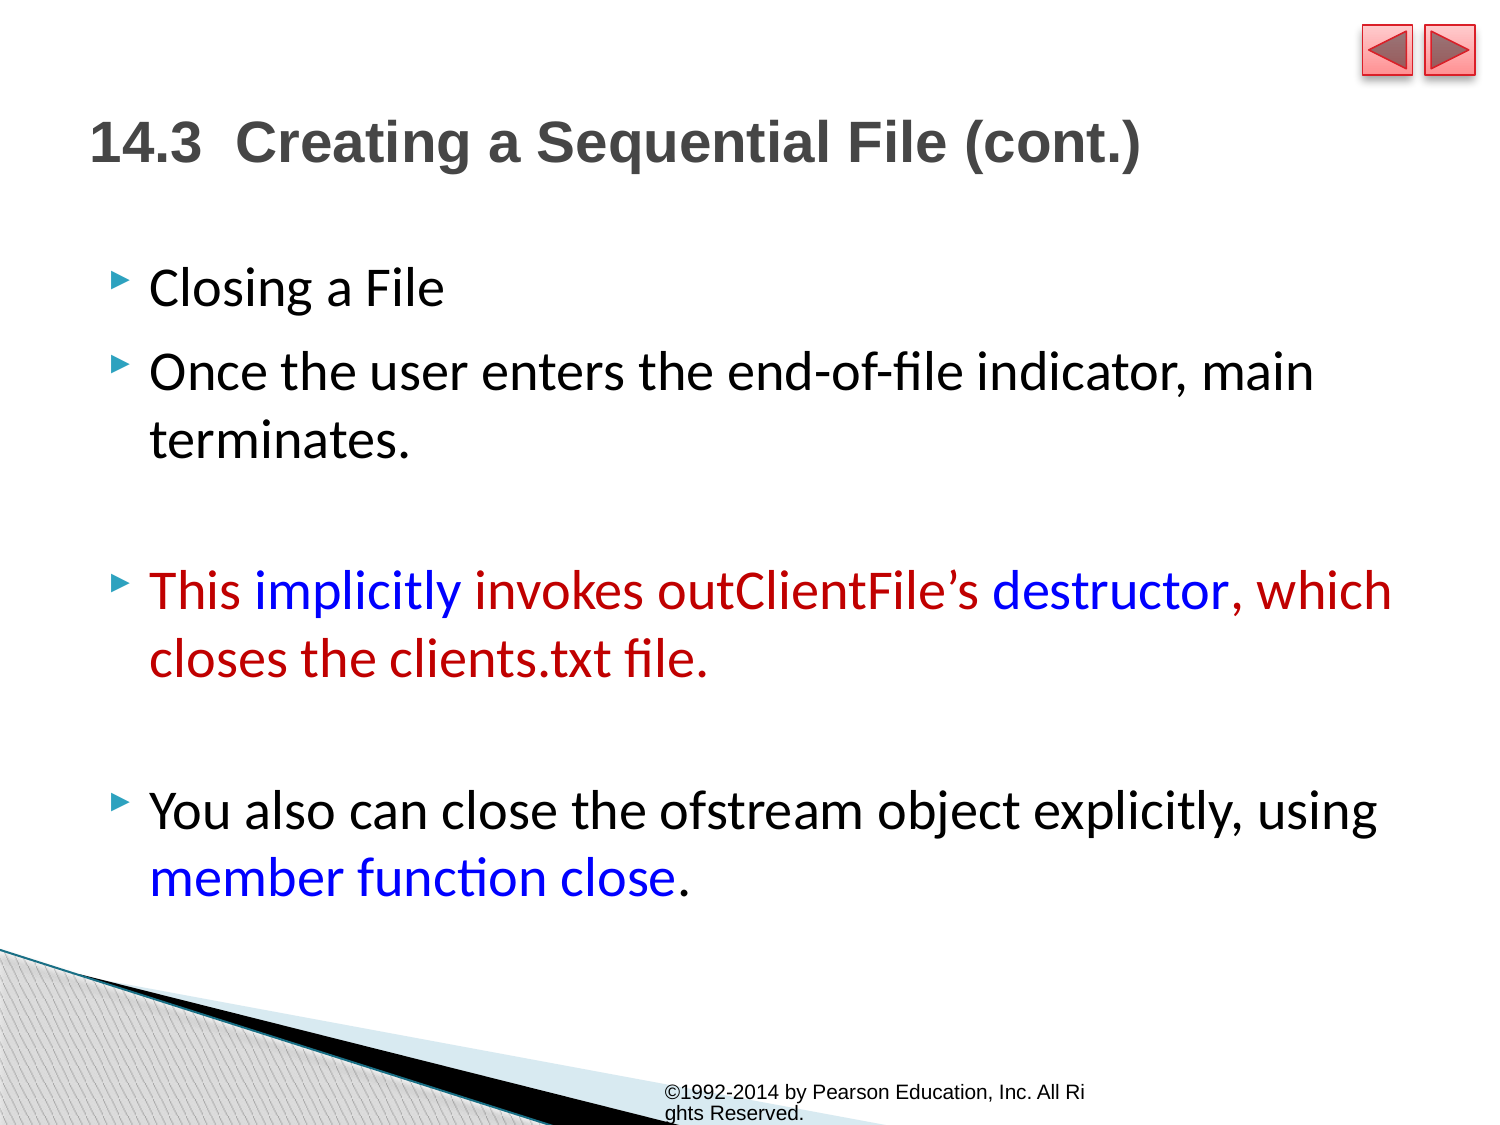

# 14.3  Creating a Sequential File (cont.)
Closing a File
Once the user enters the end-of-file indicator, main terminates.
This implicitly invokes outClientFile’s destructor, which closes the clients.txt file.
You also can close the ofstream object explicitly, using member function close.
©1992-2014 by Pearson Education, Inc. All Rights Reserved.